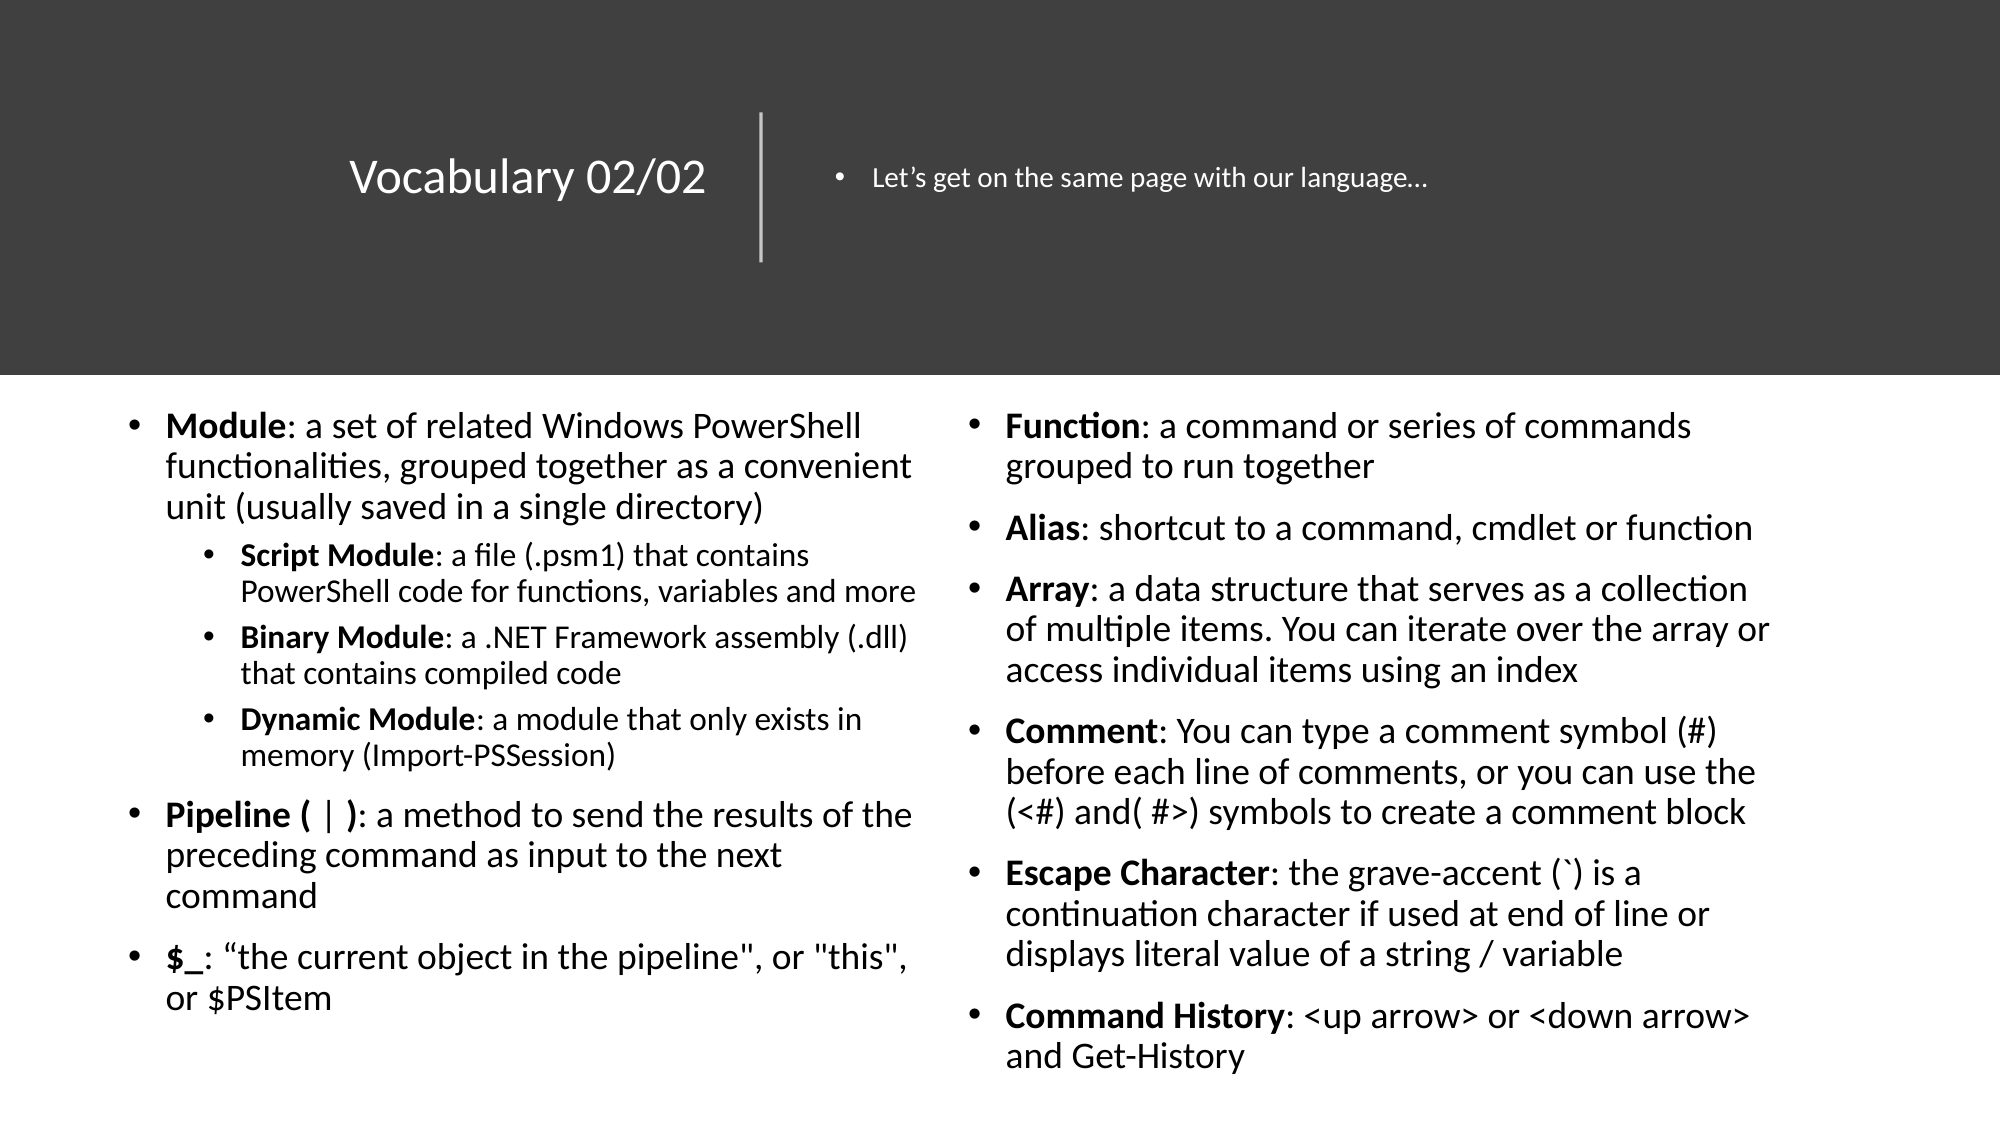

Let’s get on the same page with our language…
Vocabulary 02/02
Module: a set of related Windows PowerShell functionalities, grouped together as a convenient unit (usually saved in a single directory)
Script Module: a file (.psm1) that contains PowerShell code for functions, variables and more
Binary Module: a .NET Framework assembly (.dll) that contains compiled code
Dynamic Module: a module that only exists in memory (Import-PSSession)
Pipeline ( | ): a method to send the results of the preceding command as input to the next command
$_: “the current object in the pipeline", or "this", or $PSItem

Function: a command or series of commands grouped to run together
Alias: shortcut to a command, cmdlet or function
Array: a data structure that serves as a collection of multiple items. You can iterate over the array or access individual items using an index
Comment: You can type a comment symbol (#) before each line of comments, or you can use the (<#) and( #>) symbols to create a comment block
Escape Character: the grave-accent (`) is a continuation character if used at end of line or displays literal value of a string / variable
Command History: <up arrow> or <down arrow> and Get-History